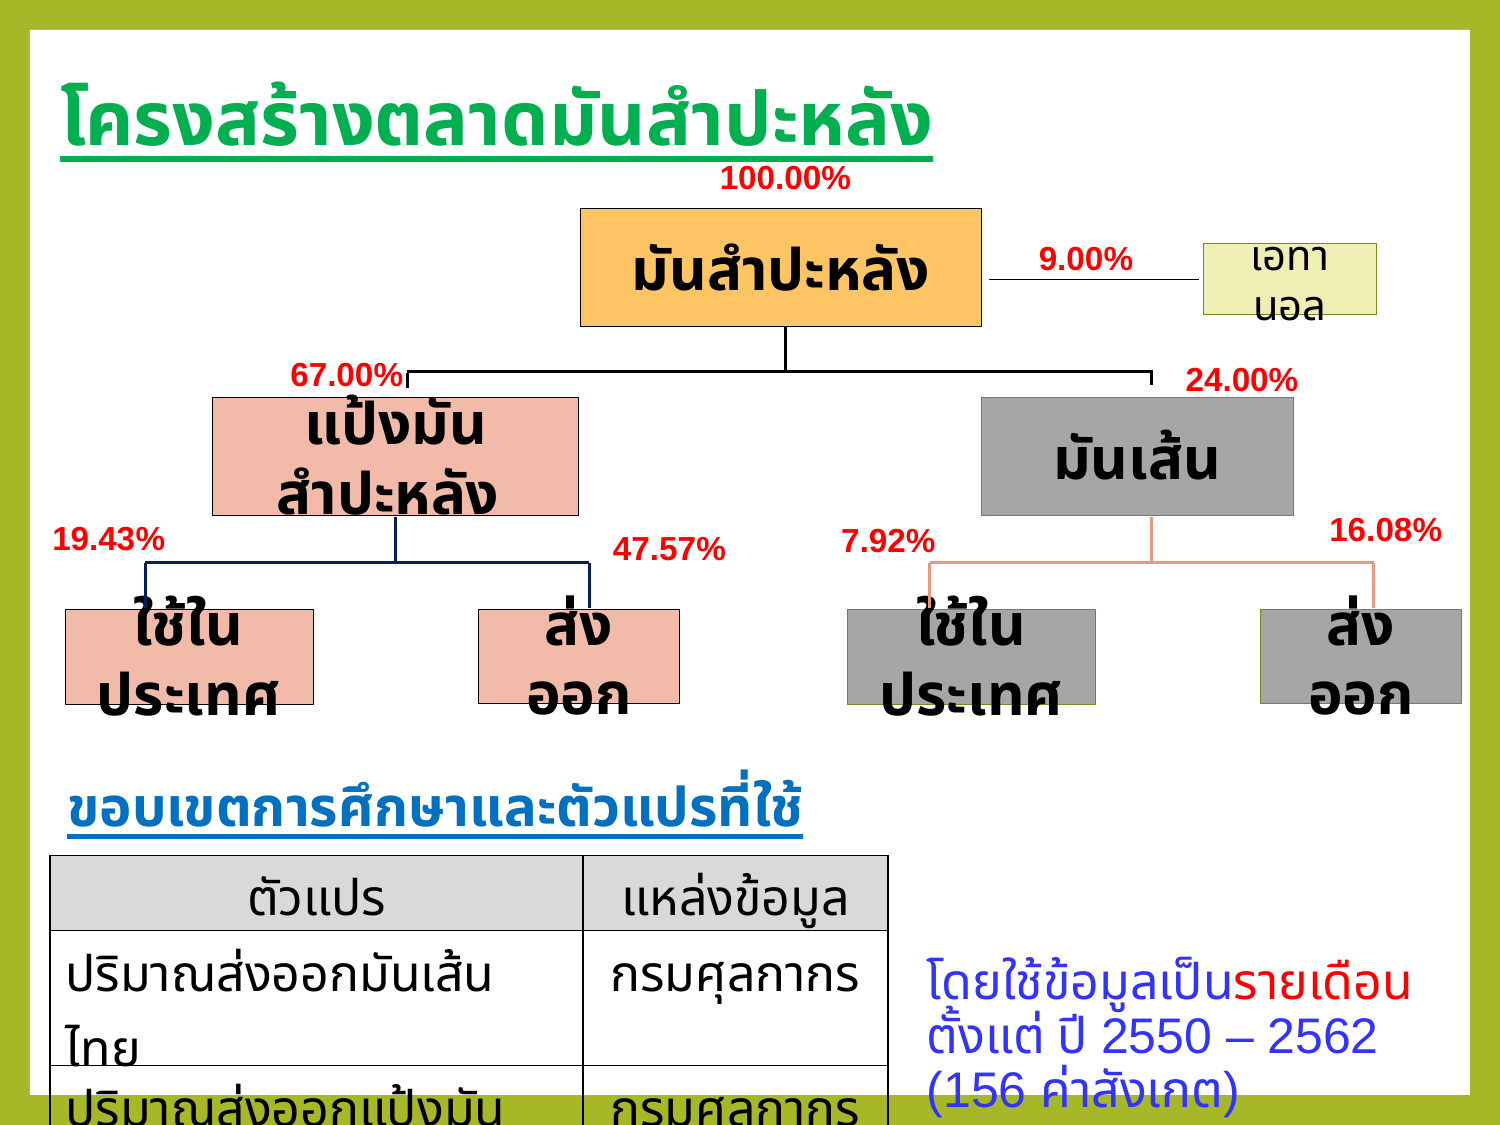

โครงสร้างตลาดมันสำปะหลัง
100.00%
มันสำปะหลัง
9.00%
เอทานอล
67.00%
24.00%
แป้งมันสำปะหลัง
มันเส้น
16.08%
19.43%
7.92%
47.57%
ใช้ในประเทศ
ส่งออก
ใช้ในประเทศ
ส่งออก
ขอบเขตการศึกษาและตัวแปรที่ใช้
| ตัวแปร | แหล่งข้อมูล |
| --- | --- |
| ปริมาณส่งออกมันเส้นไทย | กรมศุลกากร |
| ปริมาณส่งออกแป้งมันไทย | กรมศุลกากร |
โดยใช้ข้อมูลเป็นรายเดือน
ตั้งแต่ ปี 2550 – 2562 (156 ค่าสังเกต)